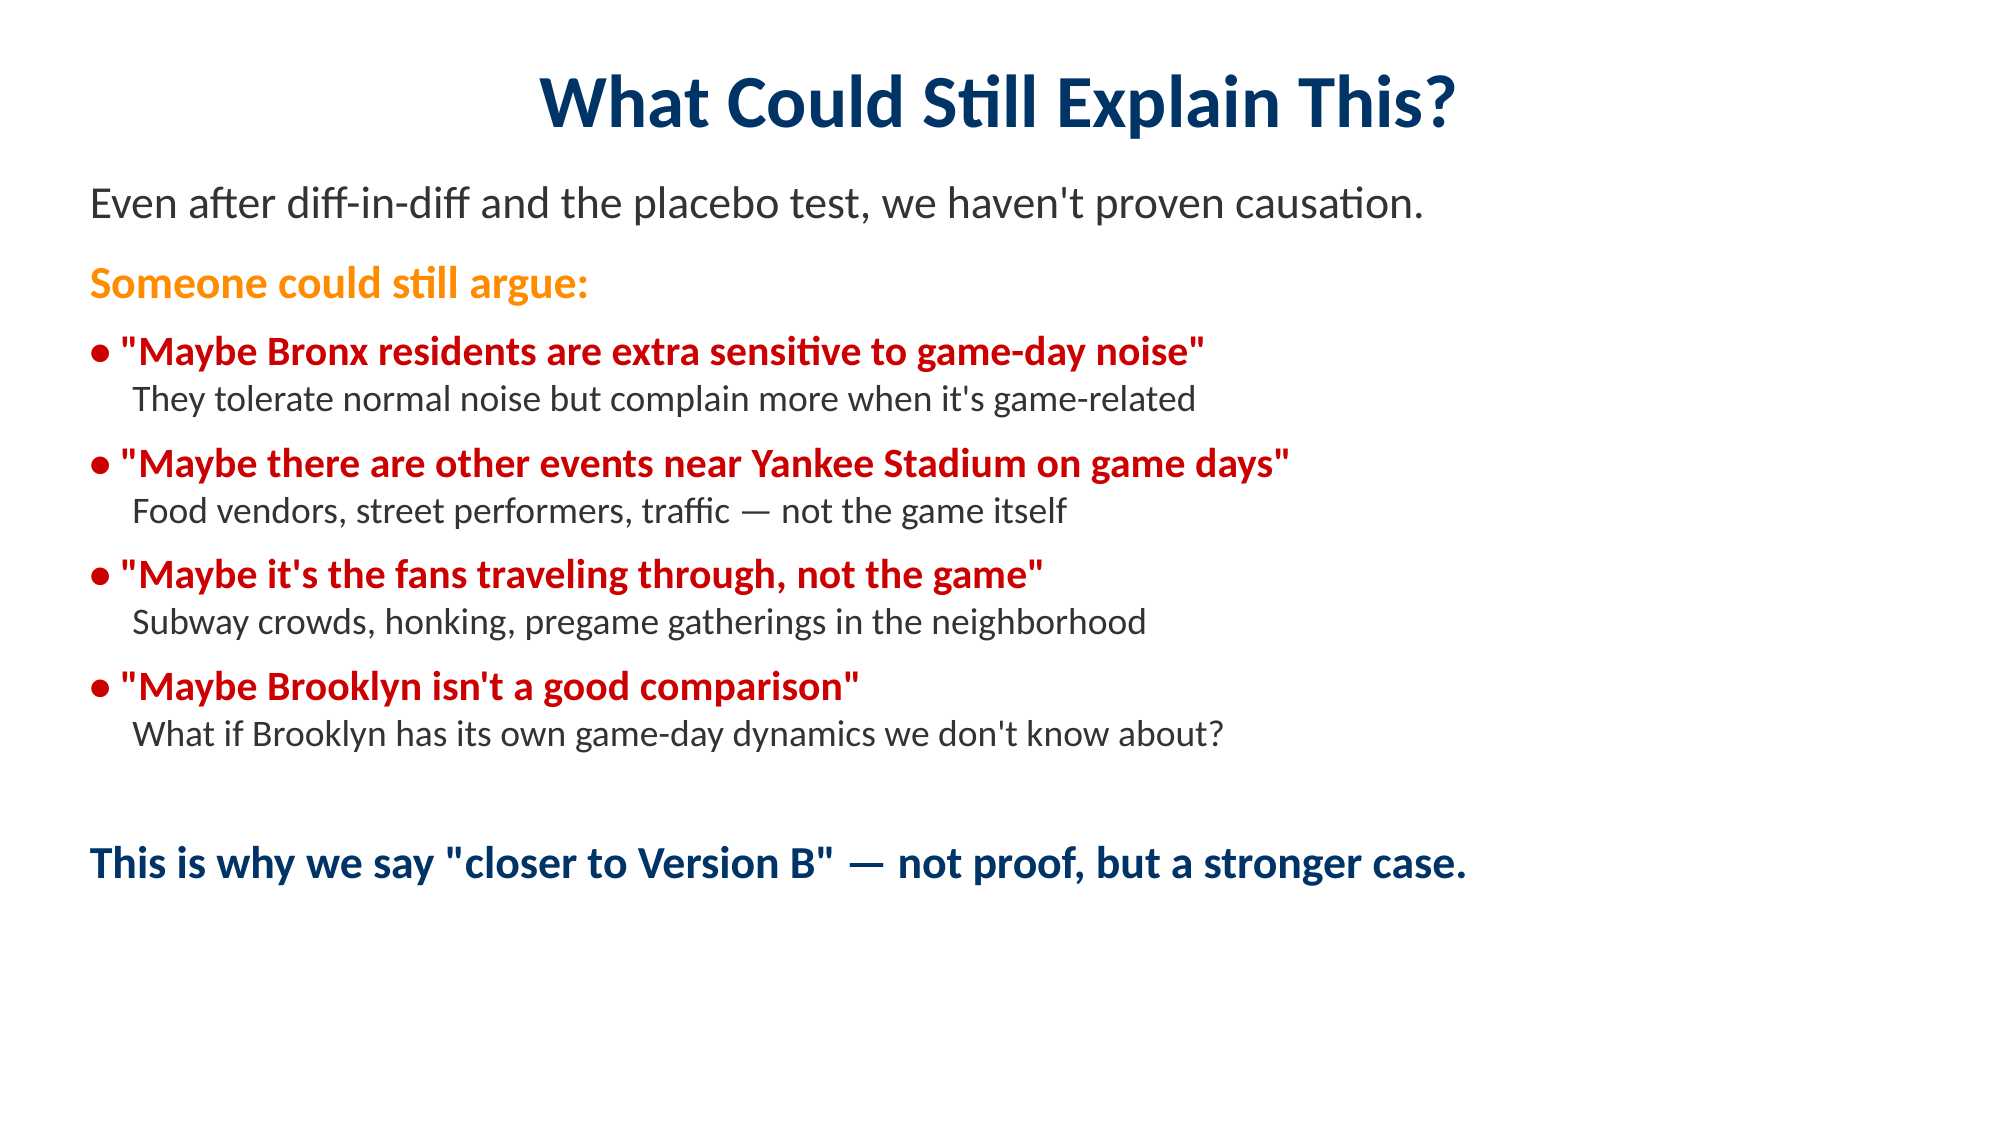

What Could Still Explain This?
Even after diff-in-diff and the placebo test, we haven't proven causation.
Someone could still argue:
• "Maybe Bronx residents are extra sensitive to game-day noise"
     They tolerate normal noise but complain more when it's game-related
• "Maybe there are other events near Yankee Stadium on game days"
     Food vendors, street performers, traffic — not the game itself
• "Maybe it's the fans traveling through, not the game"
     Subway crowds, honking, pregame gatherings in the neighborhood
• "Maybe Brooklyn isn't a good comparison"
     What if Brooklyn has its own game-day dynamics we don't know about?

This is why we say "closer to Version B" — not proof, but a stronger case.